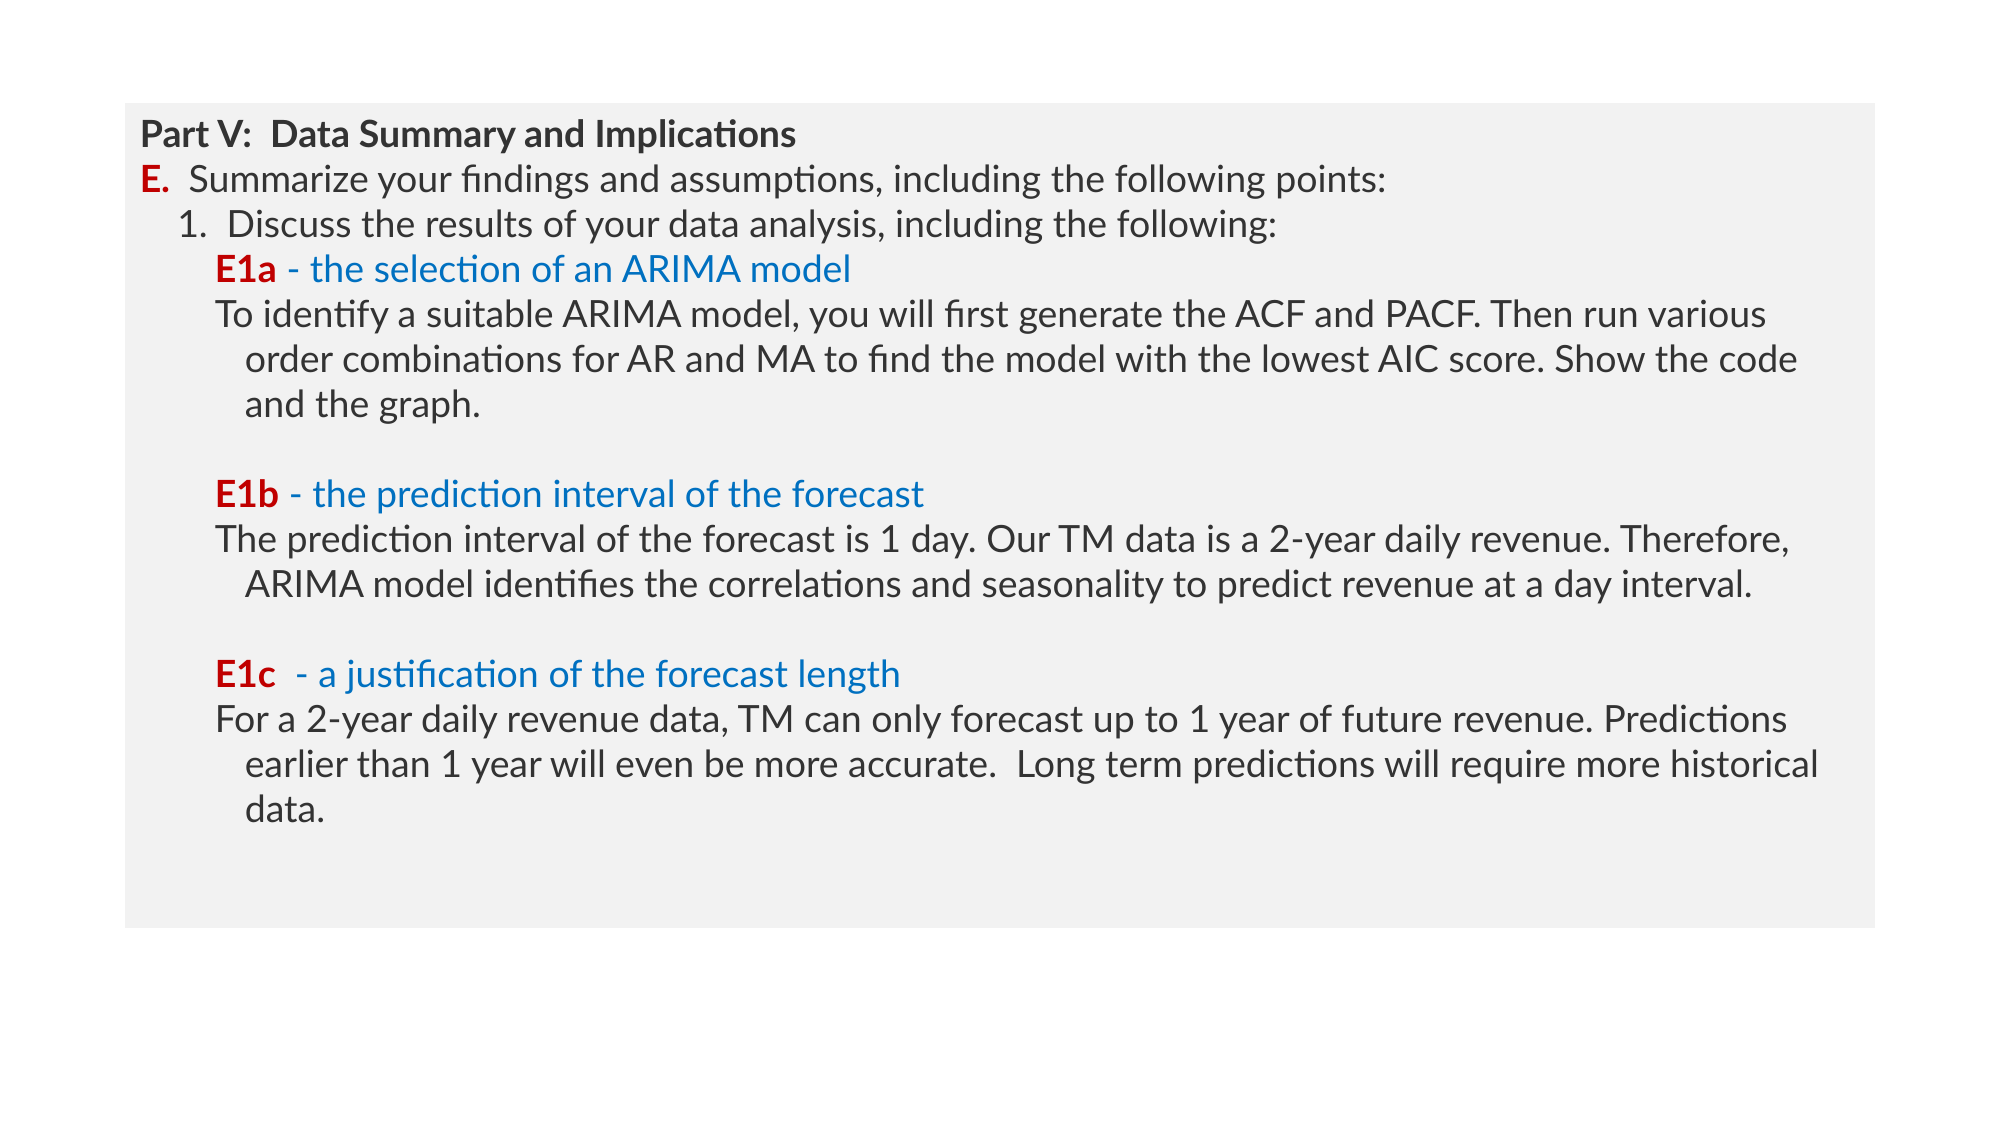

Part V:  Data Summary and Implications
E.  Summarize your findings and assumptions, including the following points:
1.  Discuss the results of your data analysis, including the following:
E1a - the selection of an ARIMA model
To identify a suitable ARIMA model, you will first generate the ACF and PACF. Then run various order combinations for AR and MA to find the model with the lowest AIC score. Show the code and the graph.

E1b - the prediction interval of the forecast
The prediction interval of the forecast is 1 day. Our TM data is a 2-year daily revenue. Therefore, ARIMA model identifies the correlations and seasonality to predict revenue at a day interval.

E1c  - a justification of the forecast length
For a 2-year daily revenue data, TM can only forecast up to 1 year of future revenue. Predictions earlier than 1 year will even be more accurate.  Long term predictions will require more historical data.